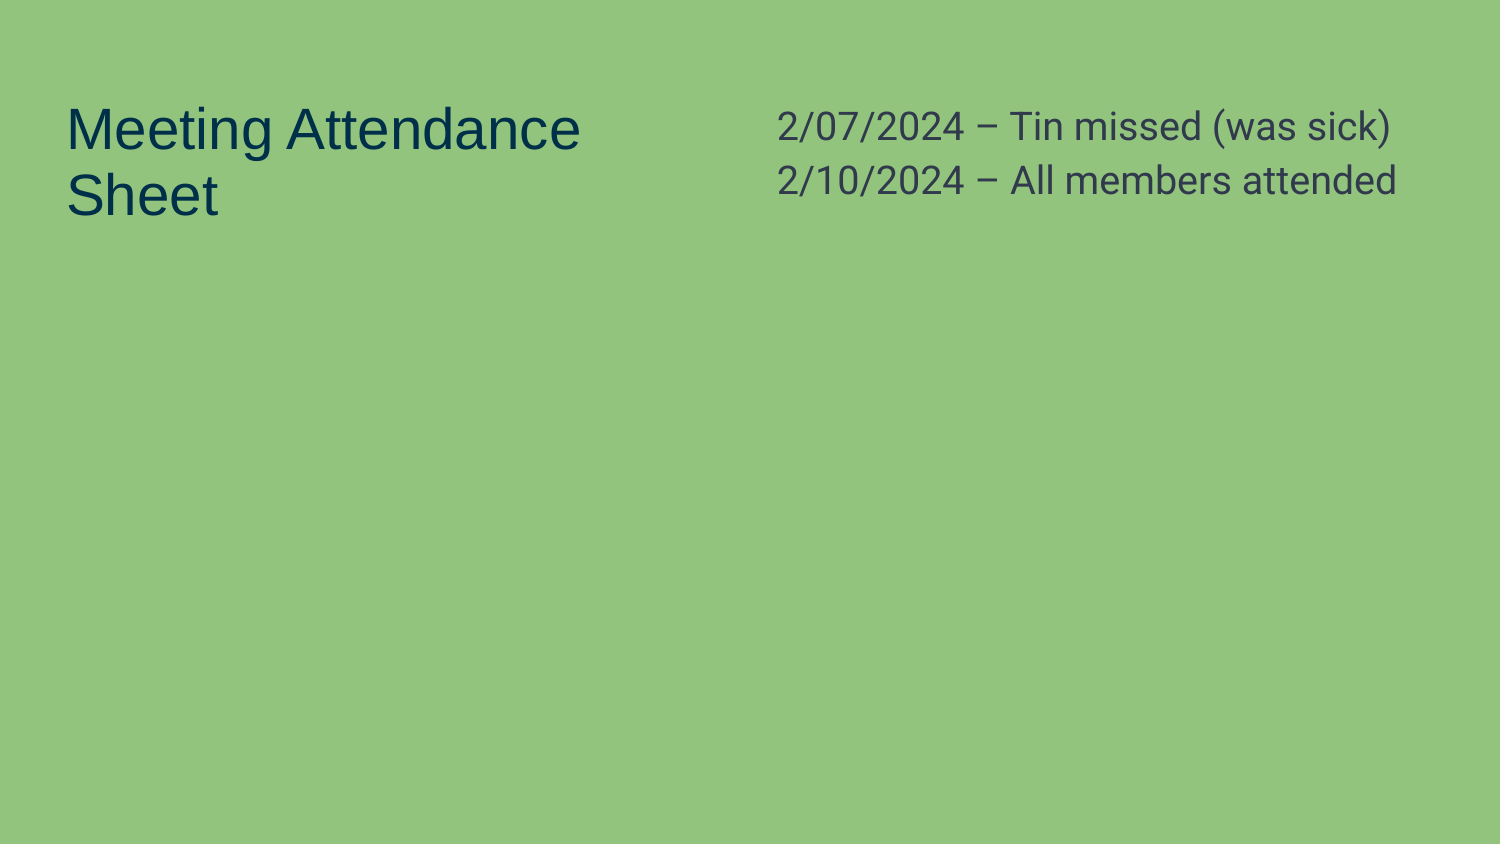

Meeting Attendance Sheet
2/07/2024 – Tin missed (was sick)
2/10/2024 – All members attended